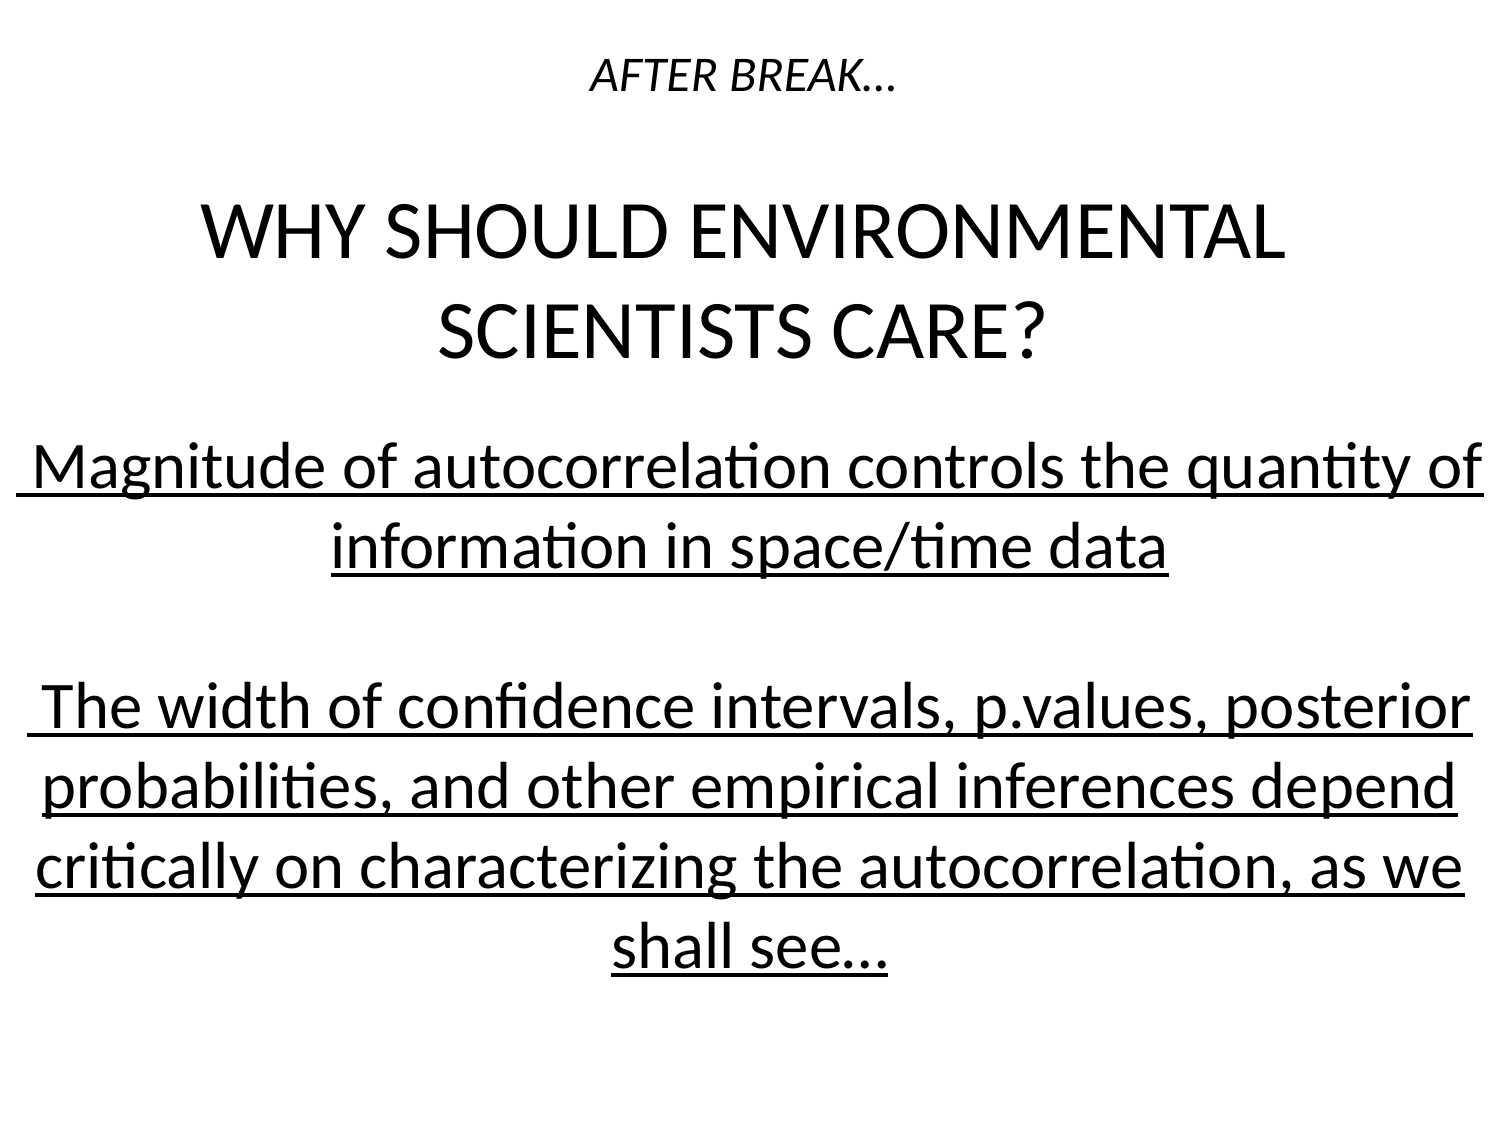

AFTER BREAK…
# WHY SHOULD ENVIRONMENTAL SCIENTISTS CARE?

 Magnitude of autocorrelation controls the quantity of information in space/time data

 The width of confidence intervals, p.values, posterior probabilities, and other empirical inferences depend critically on characterizing the autocorrelation, as we shall see…